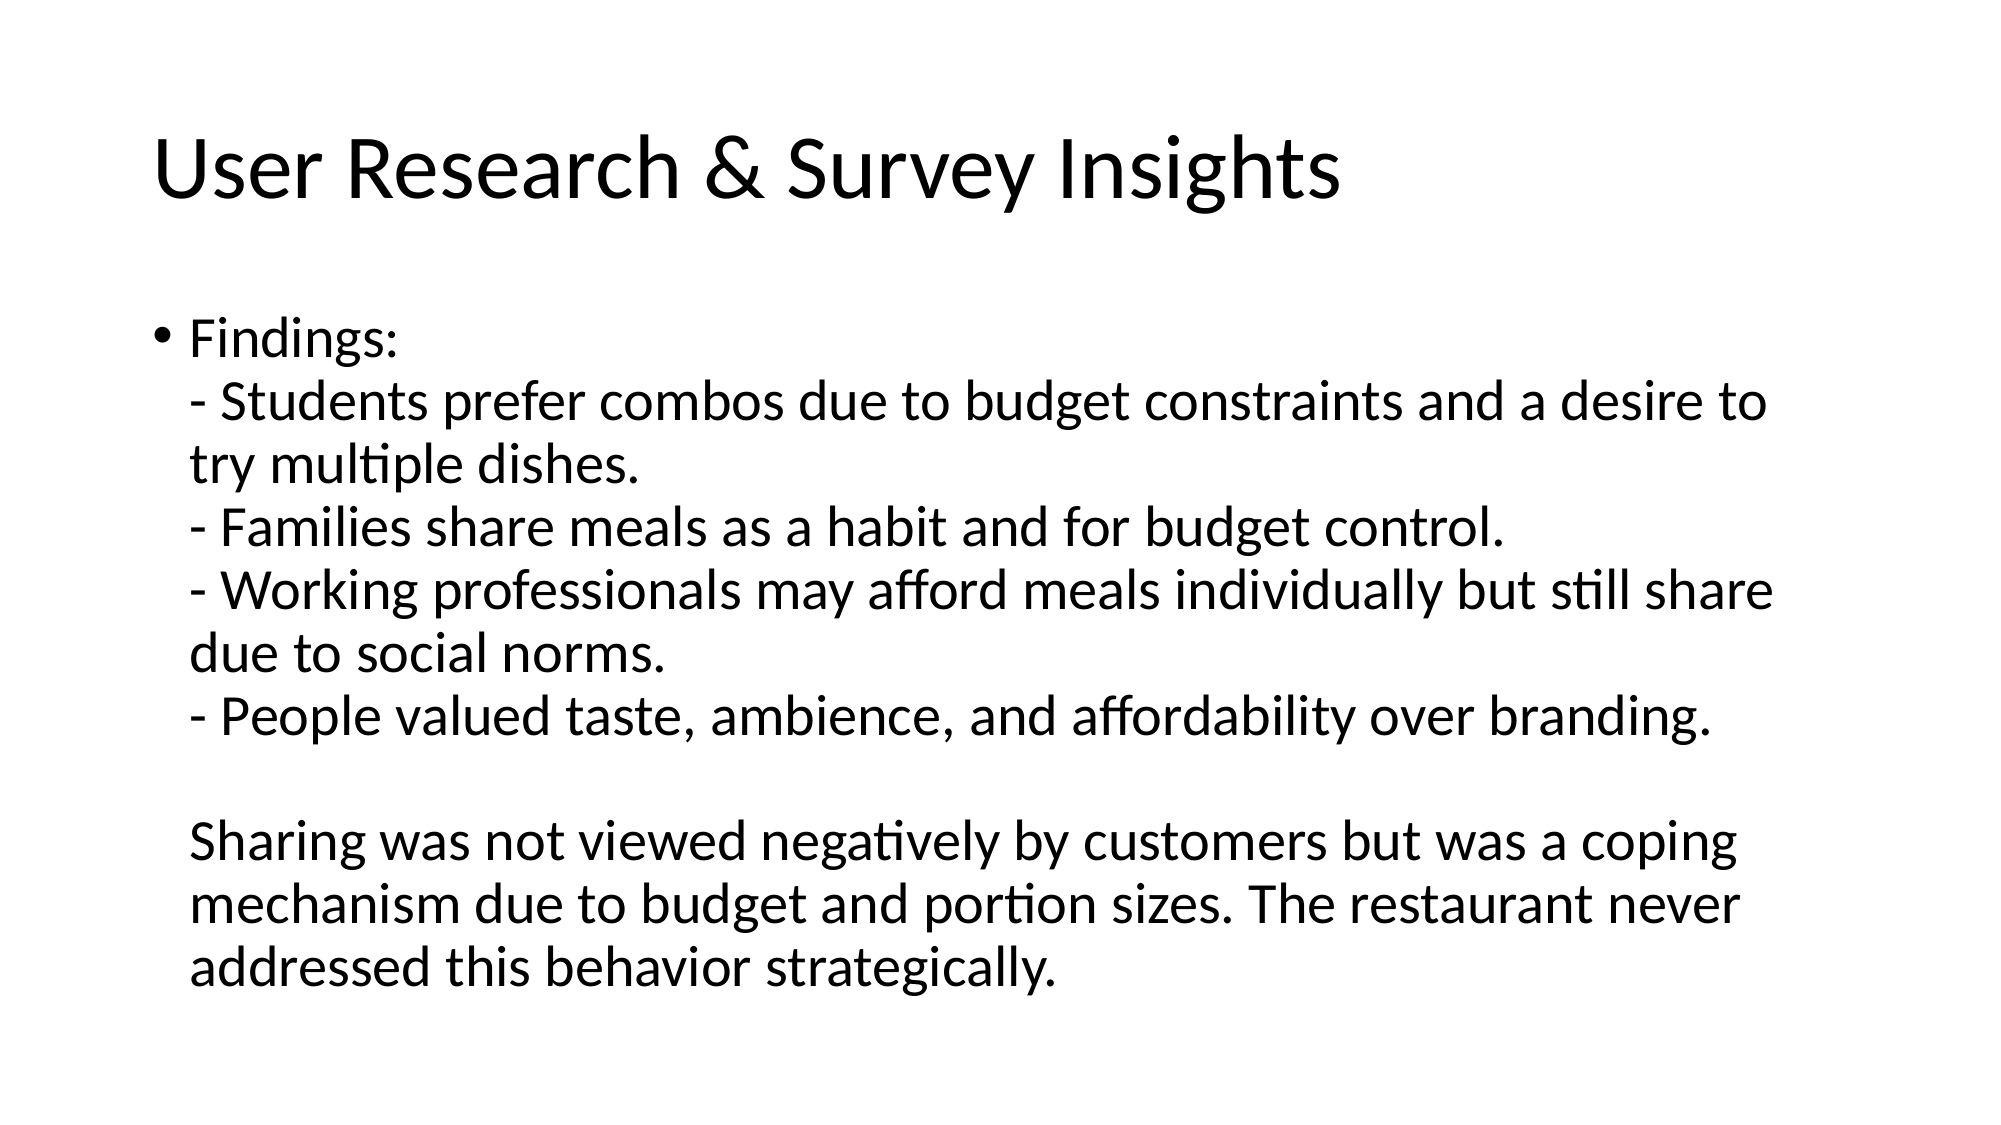

# User Research & Survey Insights
Findings:
- Students prefer combos due to budget constraints and a desire to try multiple dishes.
- Families share meals as a habit and for budget control.
- Working professionals may afford meals individually but still share due to social norms.
- People valued taste, ambience, and affordability over branding.
Sharing was not viewed negatively by customers but was a coping mechanism due to budget and portion sizes. The restaurant never addressed this behavior strategically.